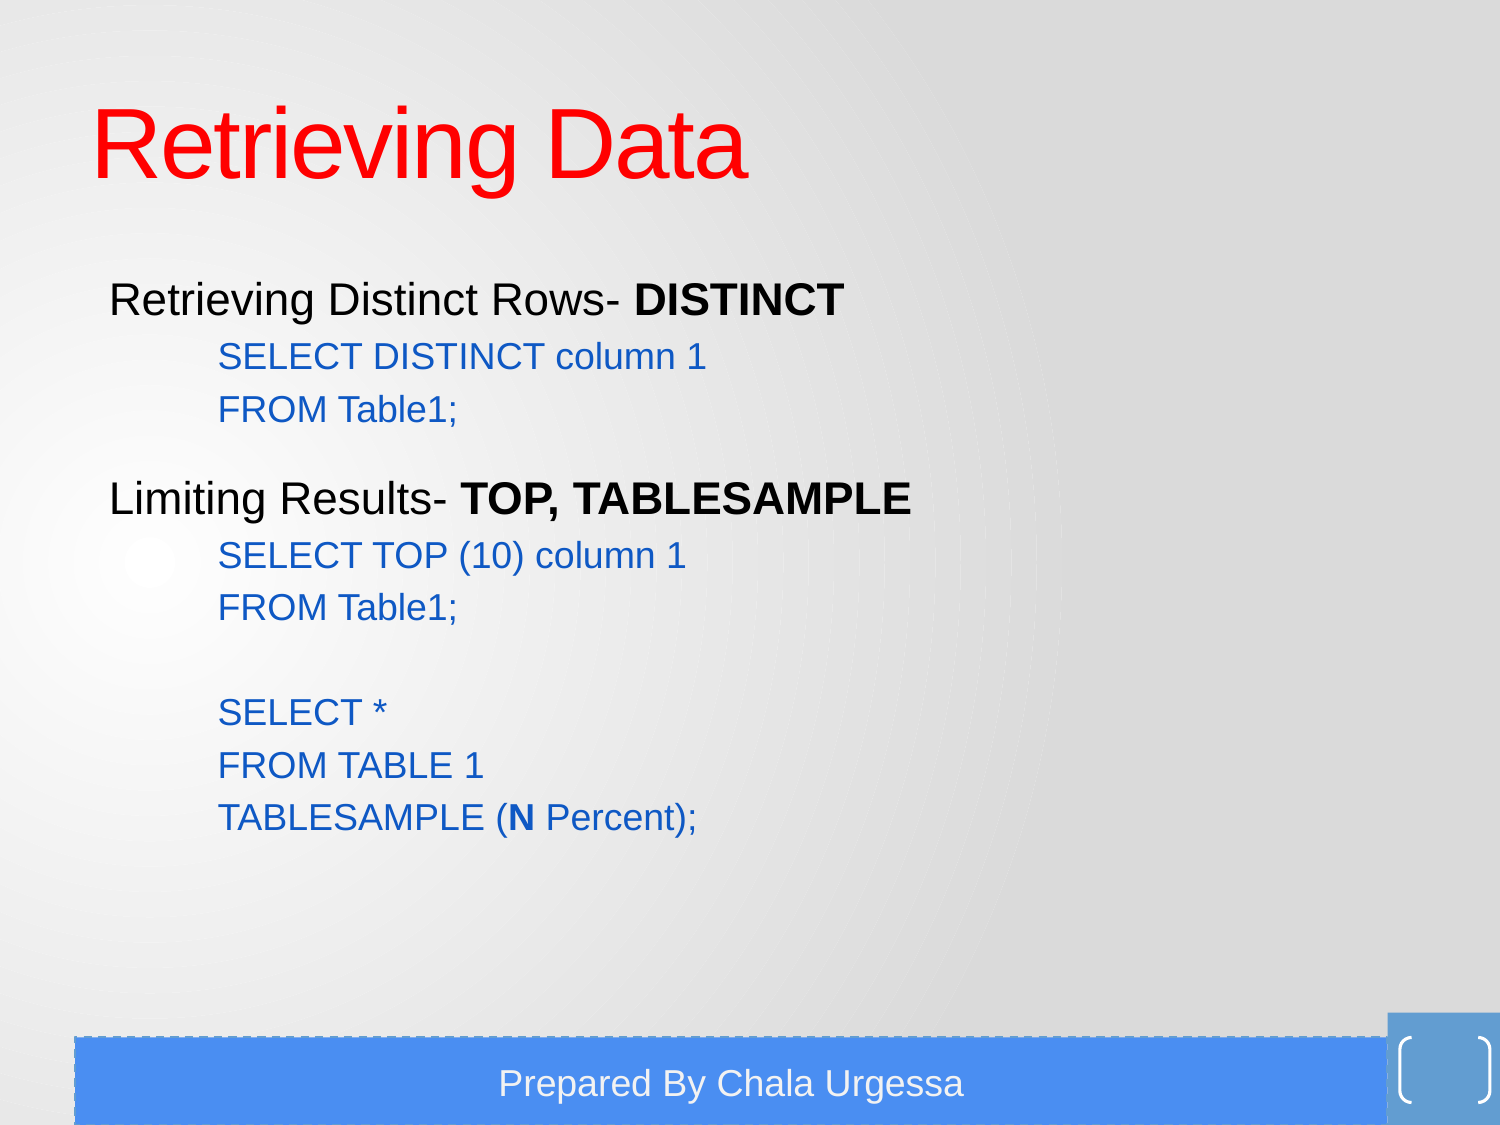

# Retrieving Data
Retrieving Distinct Rows- DISTINCT
SELECT DISTINCT column 1
FROM Table1;

Limiting Results- TOP, TABLESAMPLE
SELECT TOP (10) column 1
FROM Table1;

SELECT *
FROM TABLE 1
TABLESAMPLE (N Percent);

21